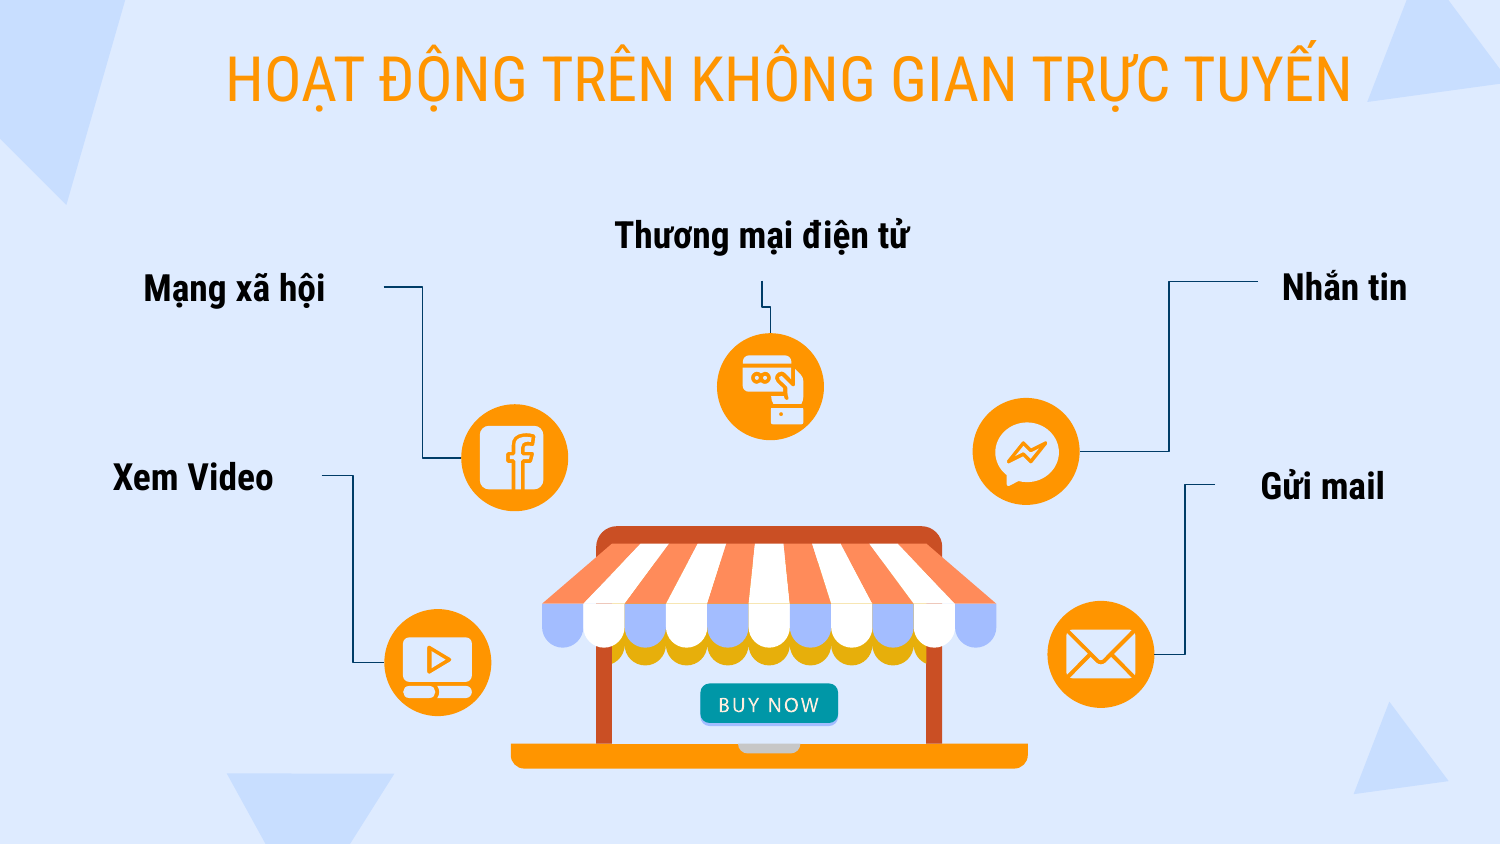

# HOẠT ĐỘNG TRÊN KHÔNG GIAN TRỰC TUYẾN
Thương mại điện tử
Nhắn tin
Mạng xã hội

Xem Video
Gửi mail